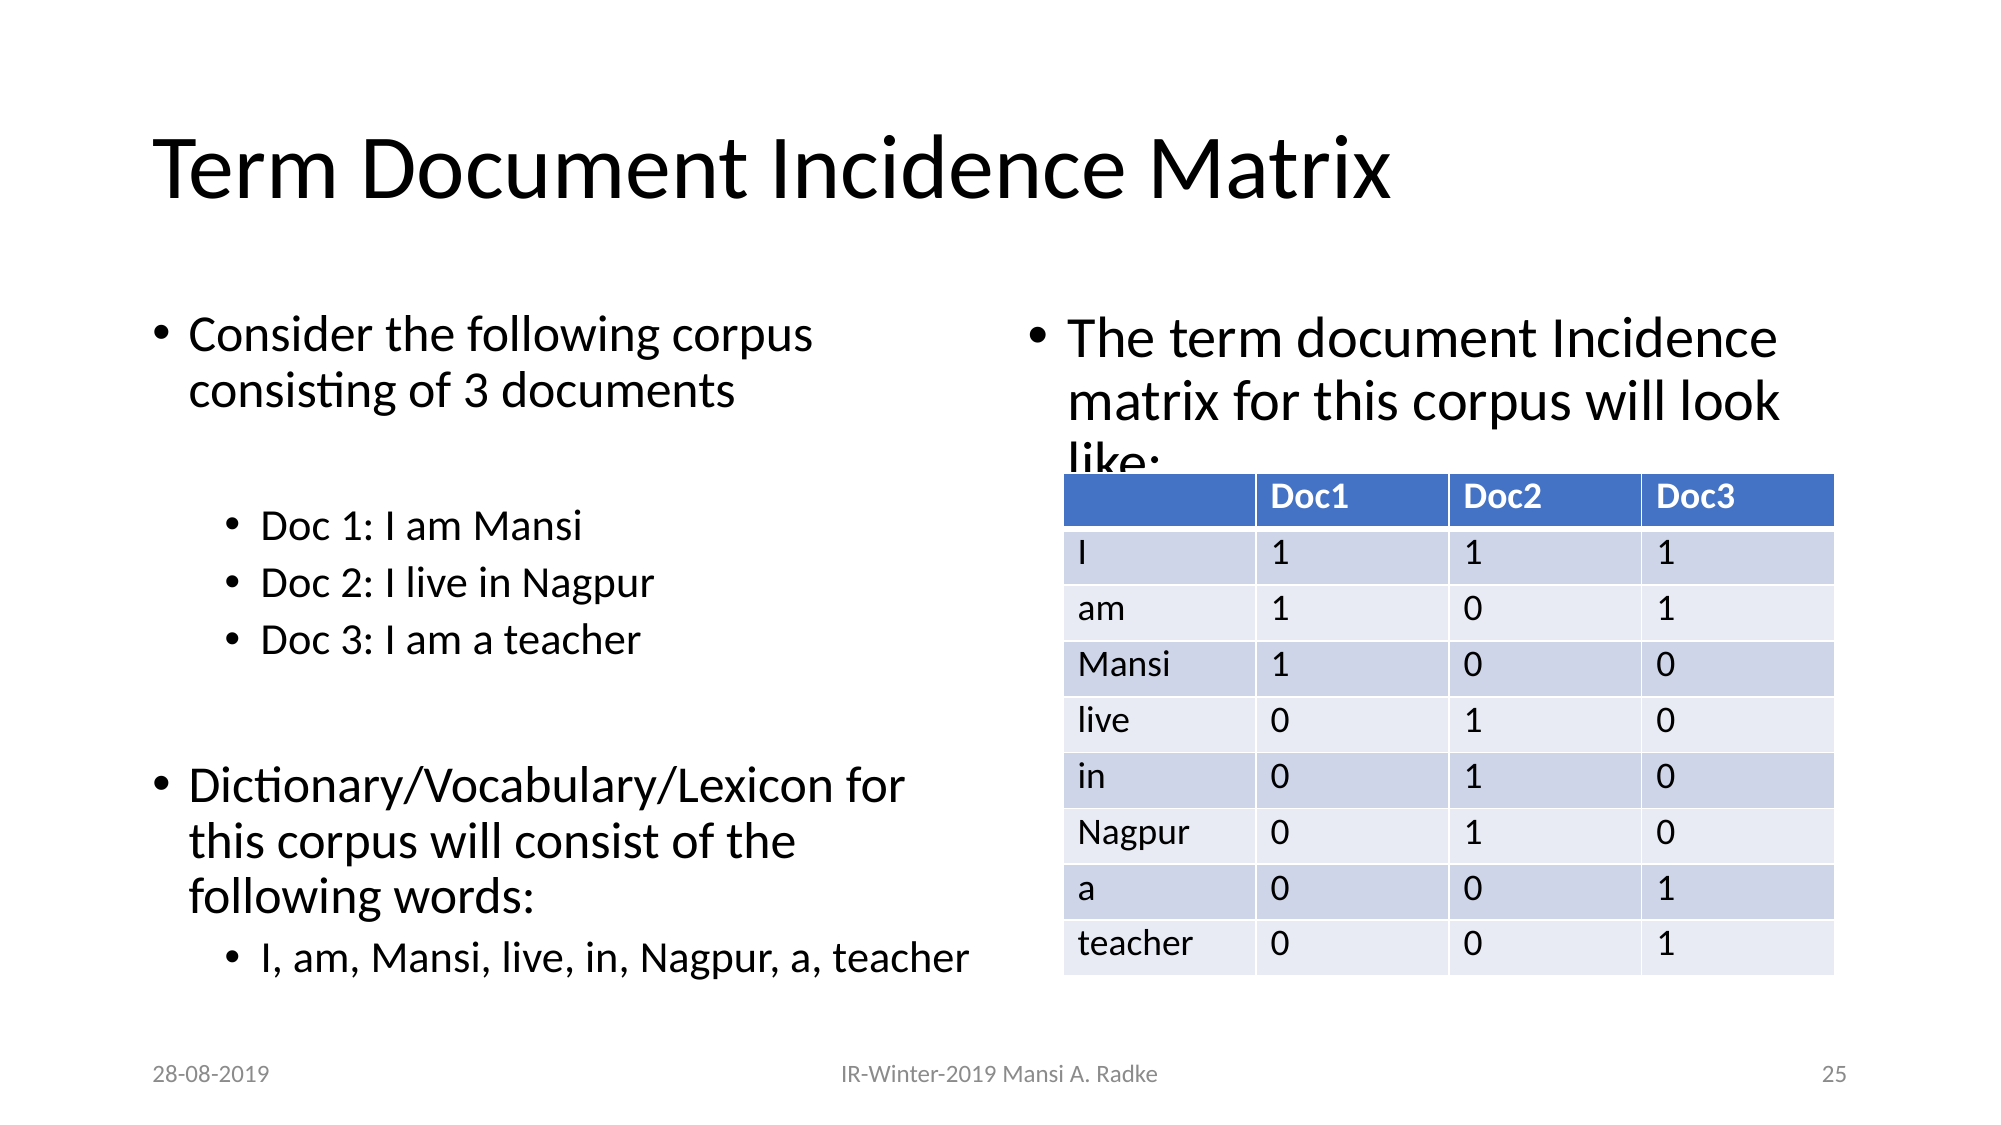

# Term Document Incidence Matrix
Consider the following corpus consisting of 3 documents

Doc 1: I am Mansi
Doc 2: I live in Nagpur
Doc 3: I am a teacher

Dictionary/Vocabulary/Lexicon for this corpus will consist of the following words:
I, am, Mansi, live, in, Nagpur, a, teacher

The term document Incidence matrix for this corpus will look like:

|  | Doc1 | Doc2 | Doc3 |
| --- | --- | --- | --- |
| I | 1 | 1 | 1 |
| am | 1 | 0 | 1 |
| Mansi | 1 | 0 | 0 |
| live | 0 | 1 | 0 |
| in | 0 | 1 | 0 |
| Nagpur | 0 | 1 | 0 |
| a | 0 | 0 | 1 |
| teacher | 0 | 0 | 1 |
28-08-2019
IR-Winter-2019 Mansi A. Radke
25